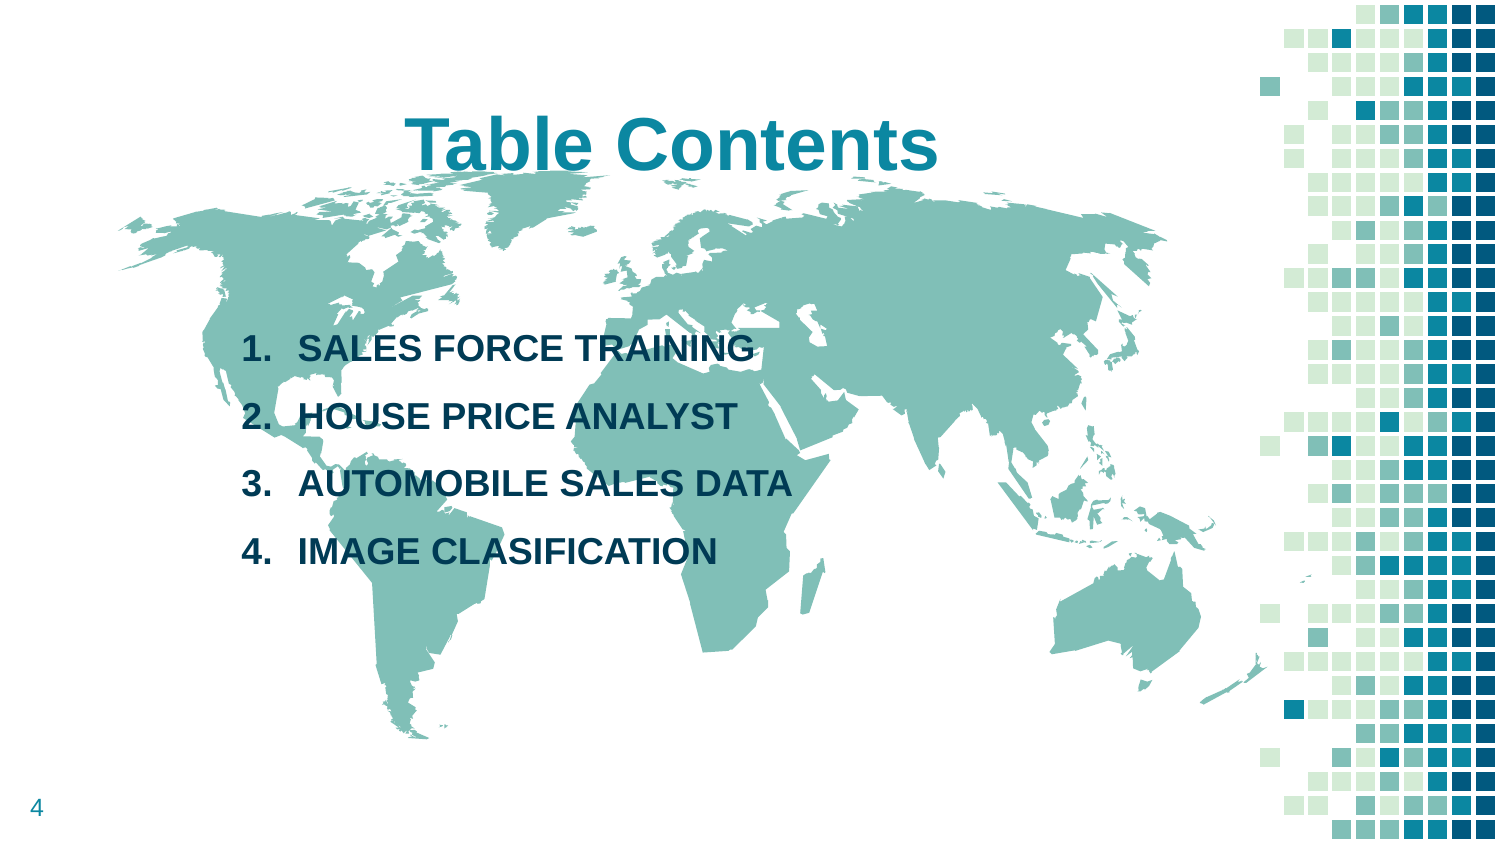

# Table Contents

SALES FORCE TRAINING
HOUSE PRICE ANALYST
AUTOMOBILE SALES DATA
IMAGE CLASIFICATION
4